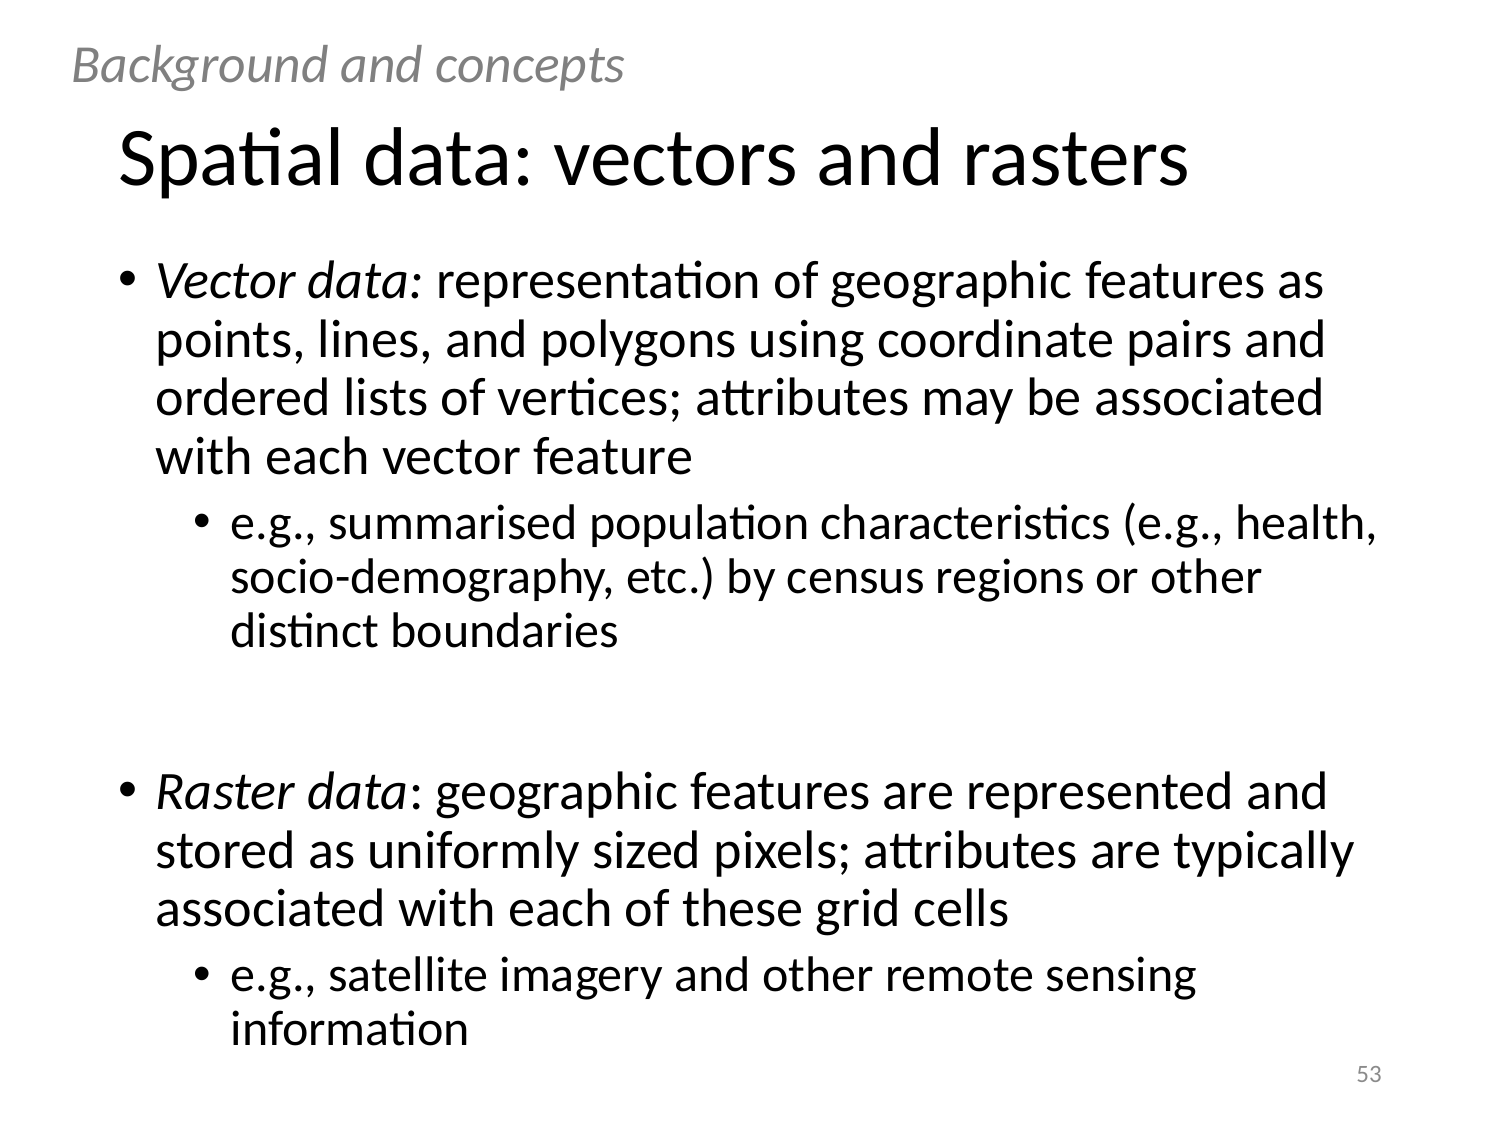

Background and concepts
# Spatial data: vectors and rasters
Vector data: representation of geographic features as points, lines, and polygons using coordinate pairs and ordered lists of vertices; attributes may be associated with each vector feature
e.g., summarised population characteristics (e.g., health, socio-demography, etc.) by census regions or other distinct boundaries

Raster data: geographic features are represented and stored as uniformly sized pixels; attributes are typically associated with each of these grid cells
e.g., satellite imagery and other remote sensing information
53